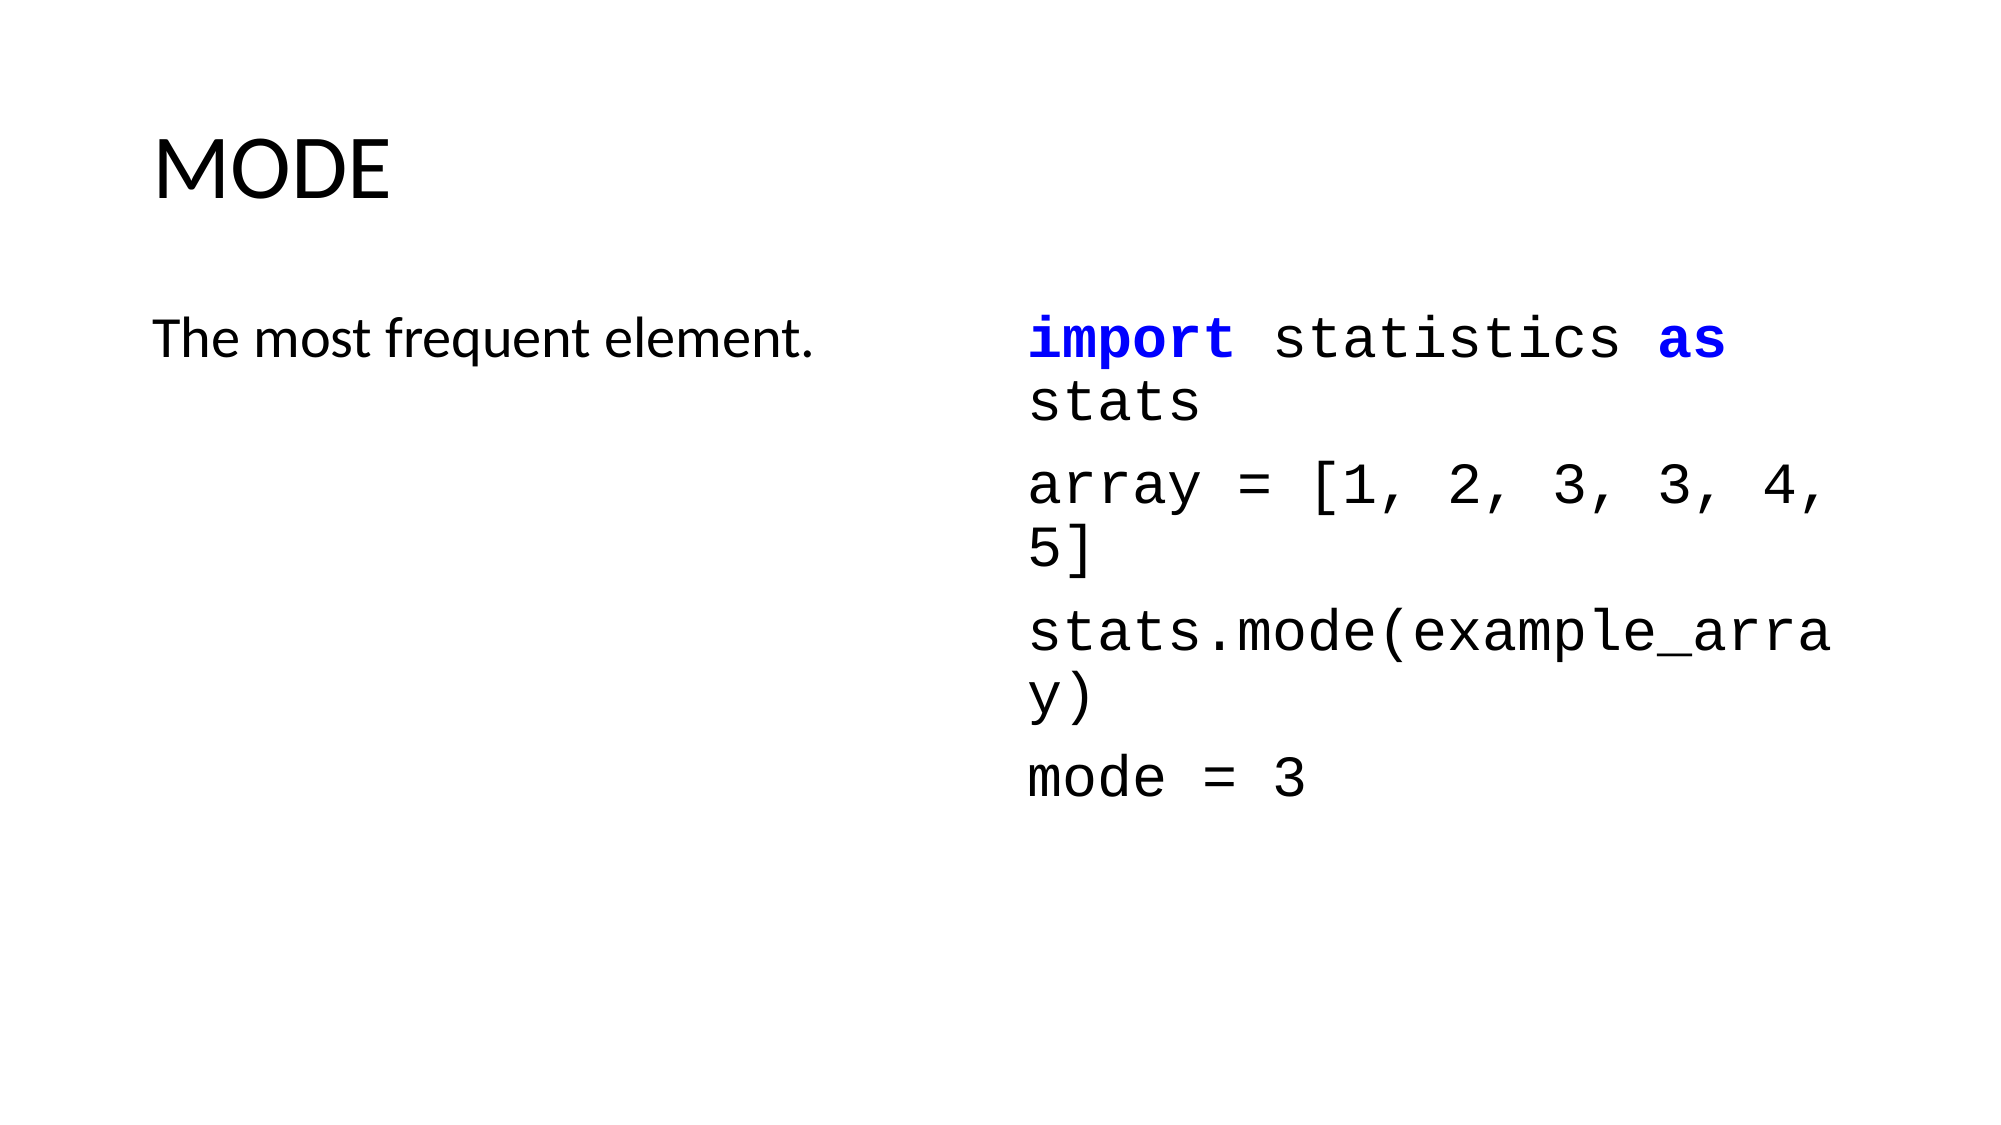

# MODE
The most frequent element.

import statistics as stats
array = [1, 2, 3, 3, 4, 5]
stats.mode(example_array)
mode = 3